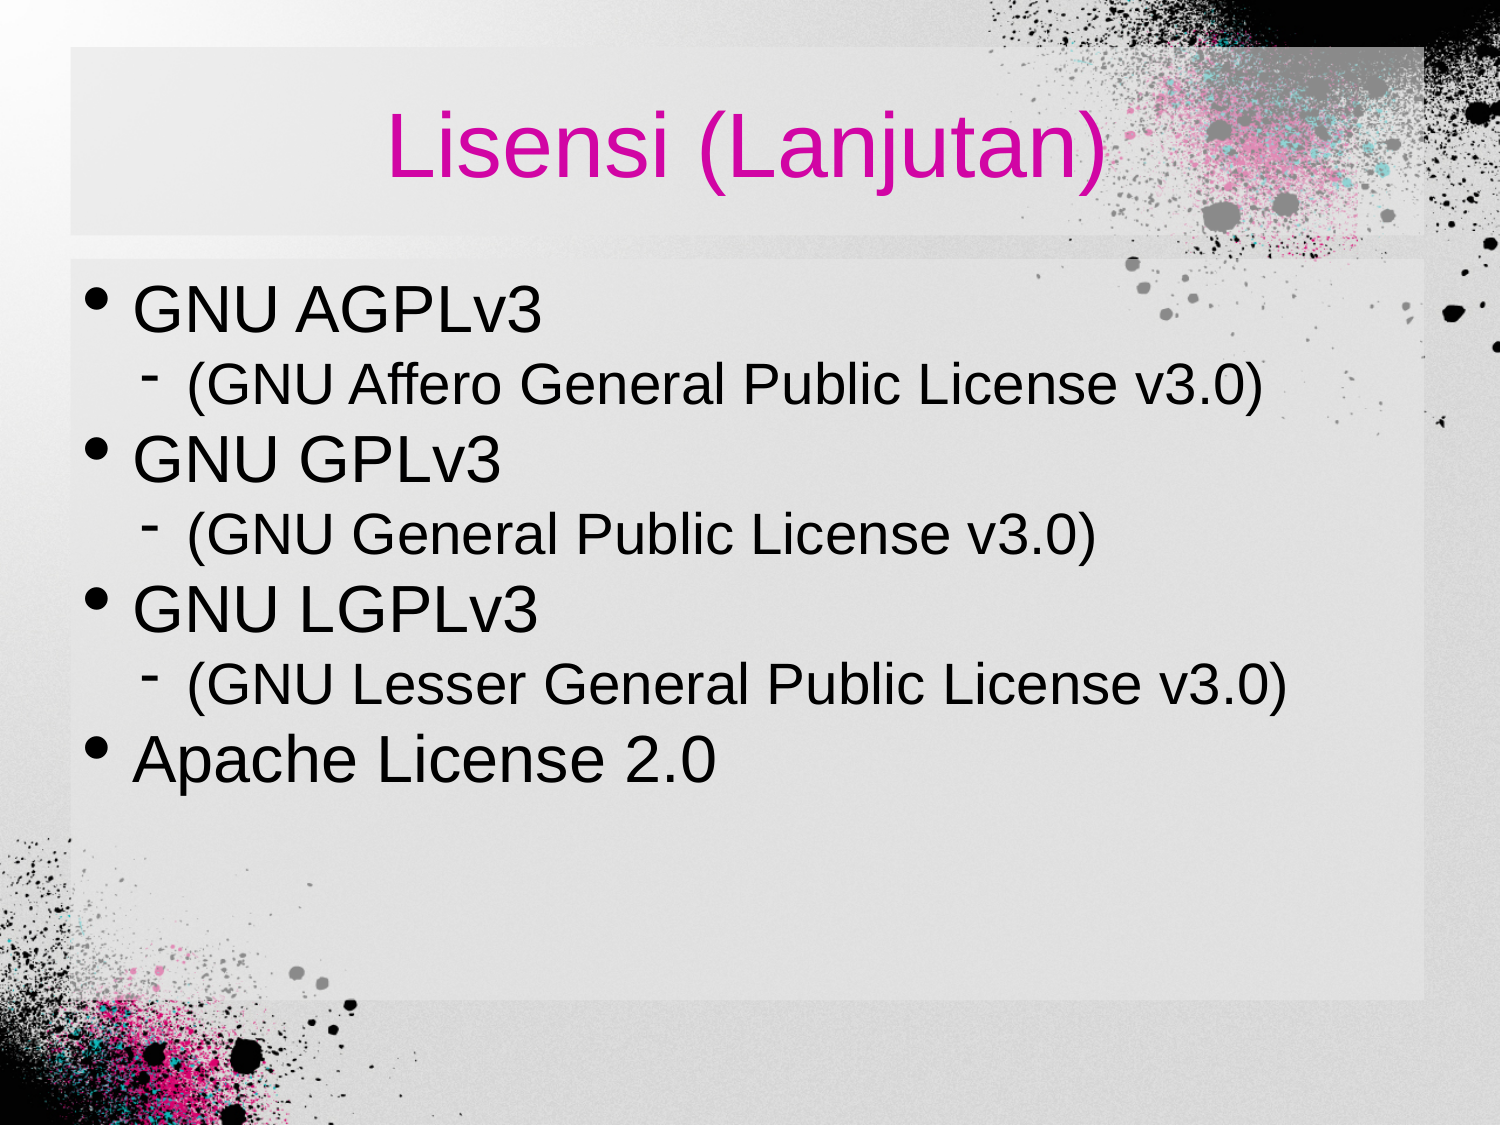

# Lisensi (Lanjutan)
GNU AGPLv3
(GNU Affero General Public License v3.0)
GNU GPLv3
(GNU General Public License v3.0)
GNU LGPLv3
(GNU Lesser General Public License v3.0)
Apache License 2.0